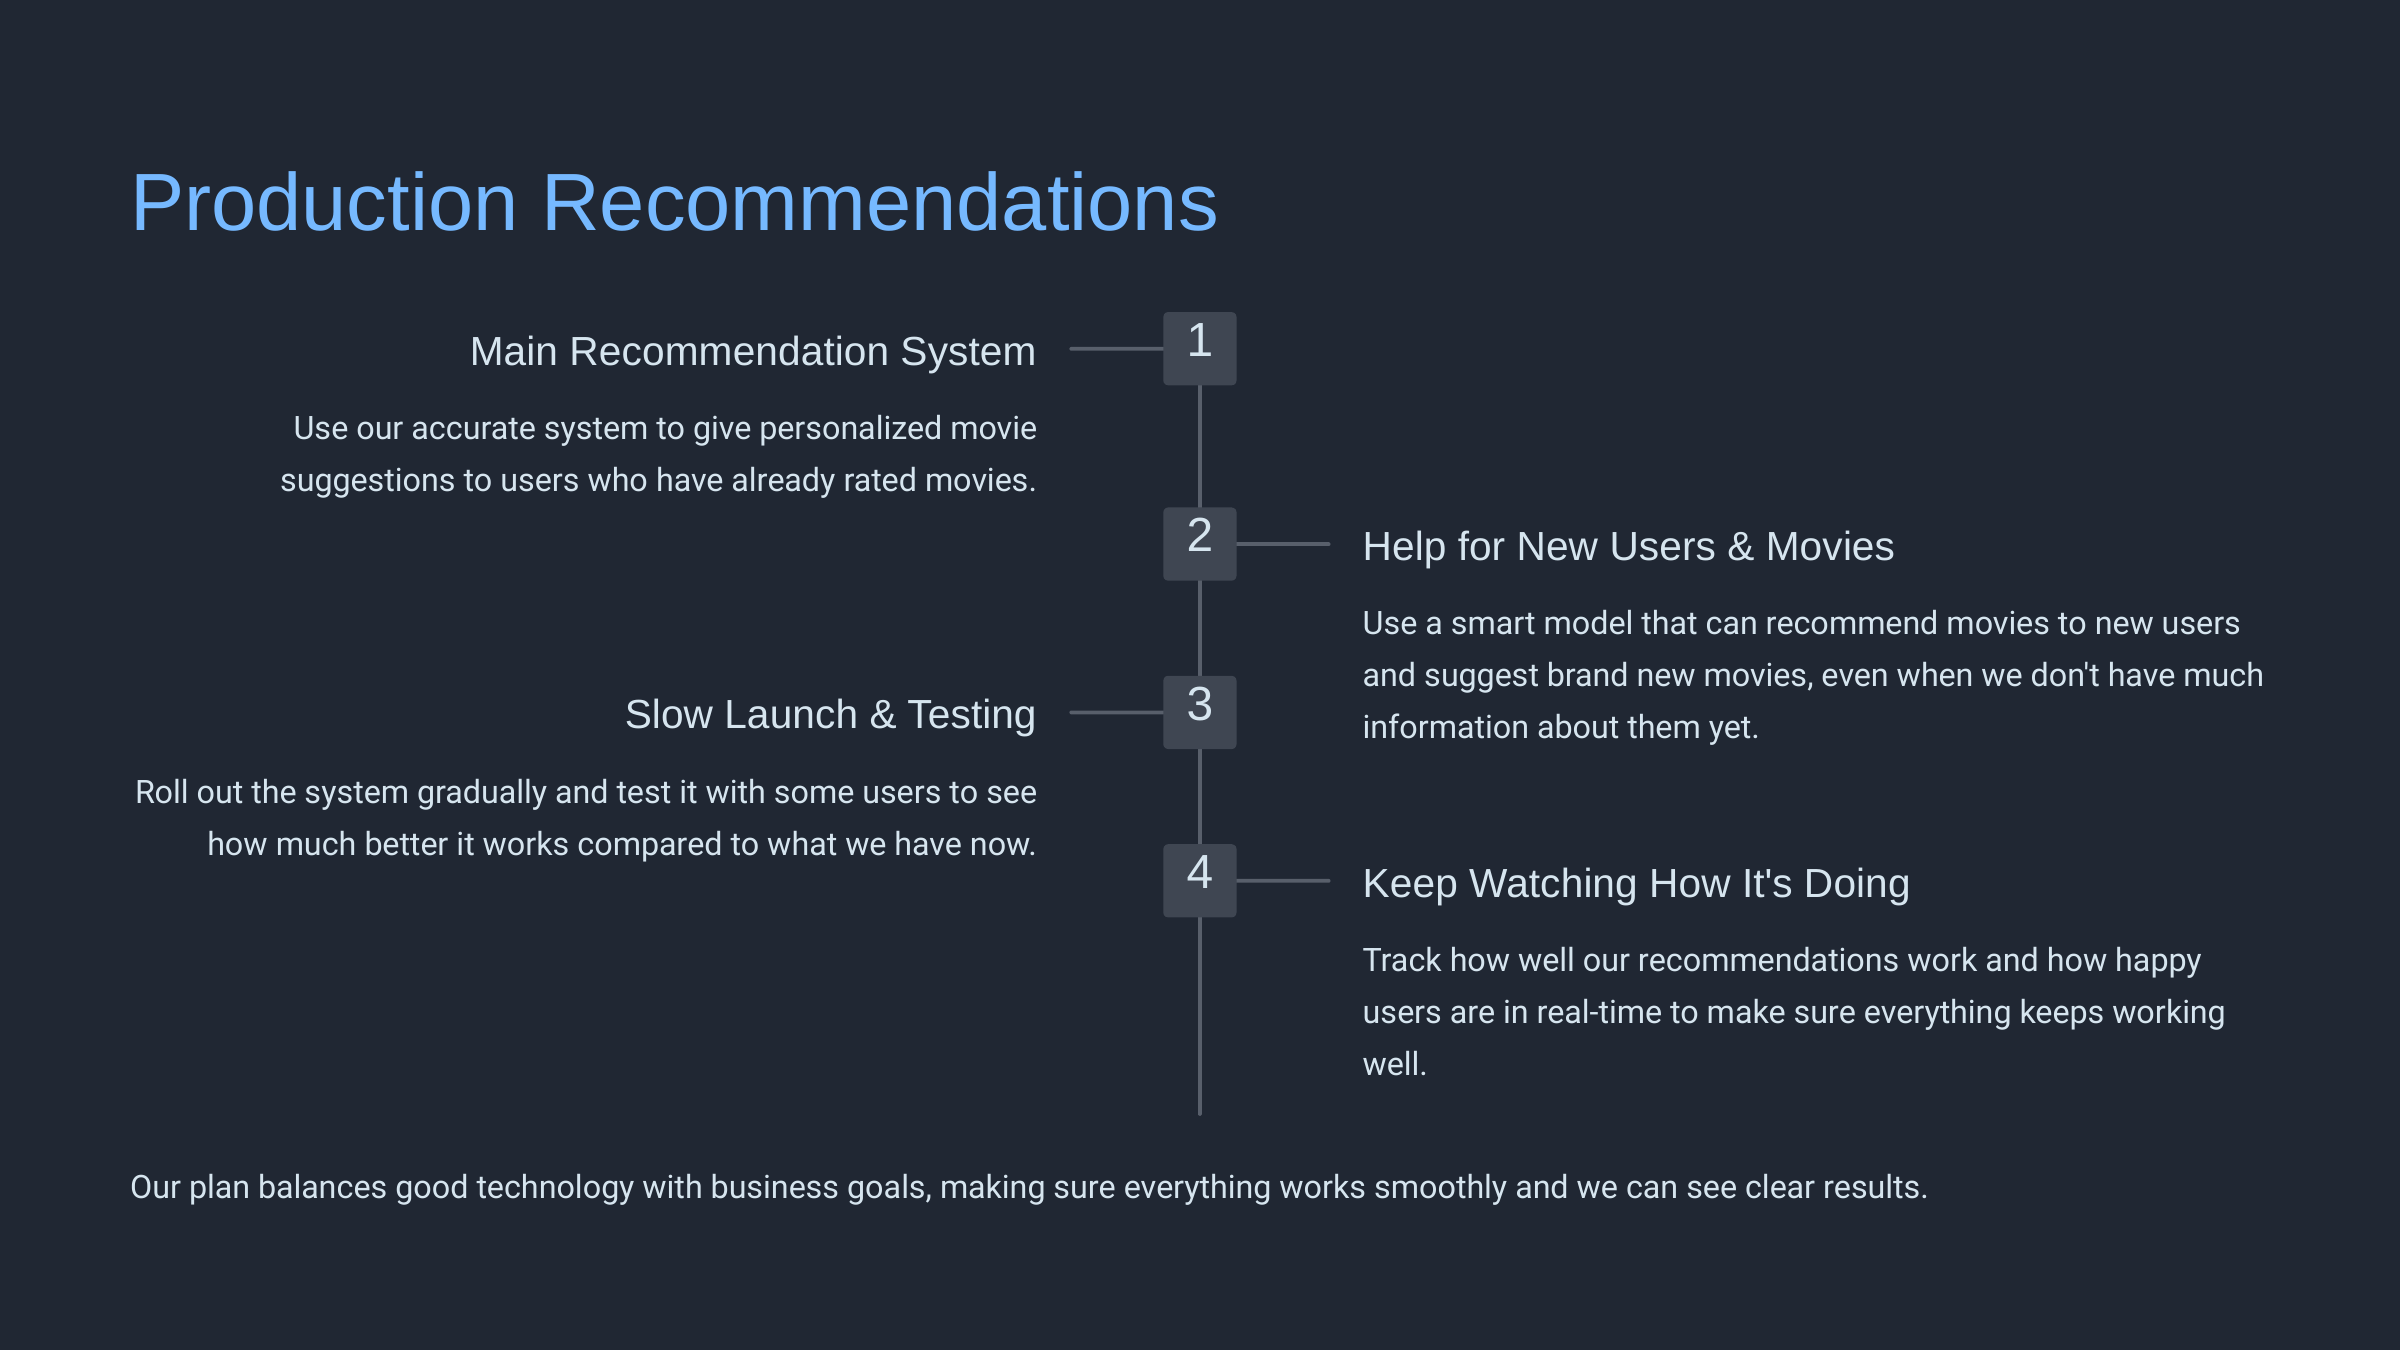

Production Recommendations

1
Main Recommendation System

Use our accurate system to give personalized movie suggestions to users who have already rated movies.

2
Help for New Users & Movies

Use a smart model that can recommend movies to new users and suggest brand new movies, even when we don't have much information about them yet.

3
Slow Launch & Testing

Roll out the system gradually and test it with some users to see how much better it works compared to what we have now.

4
Keep Watching How It's Doing

Track how well our recommendations work and how happy users are in real-time to make sure everything keeps working well.
Our plan balances good technology with business goals, making sure everything works smoothly and we can see clear results.